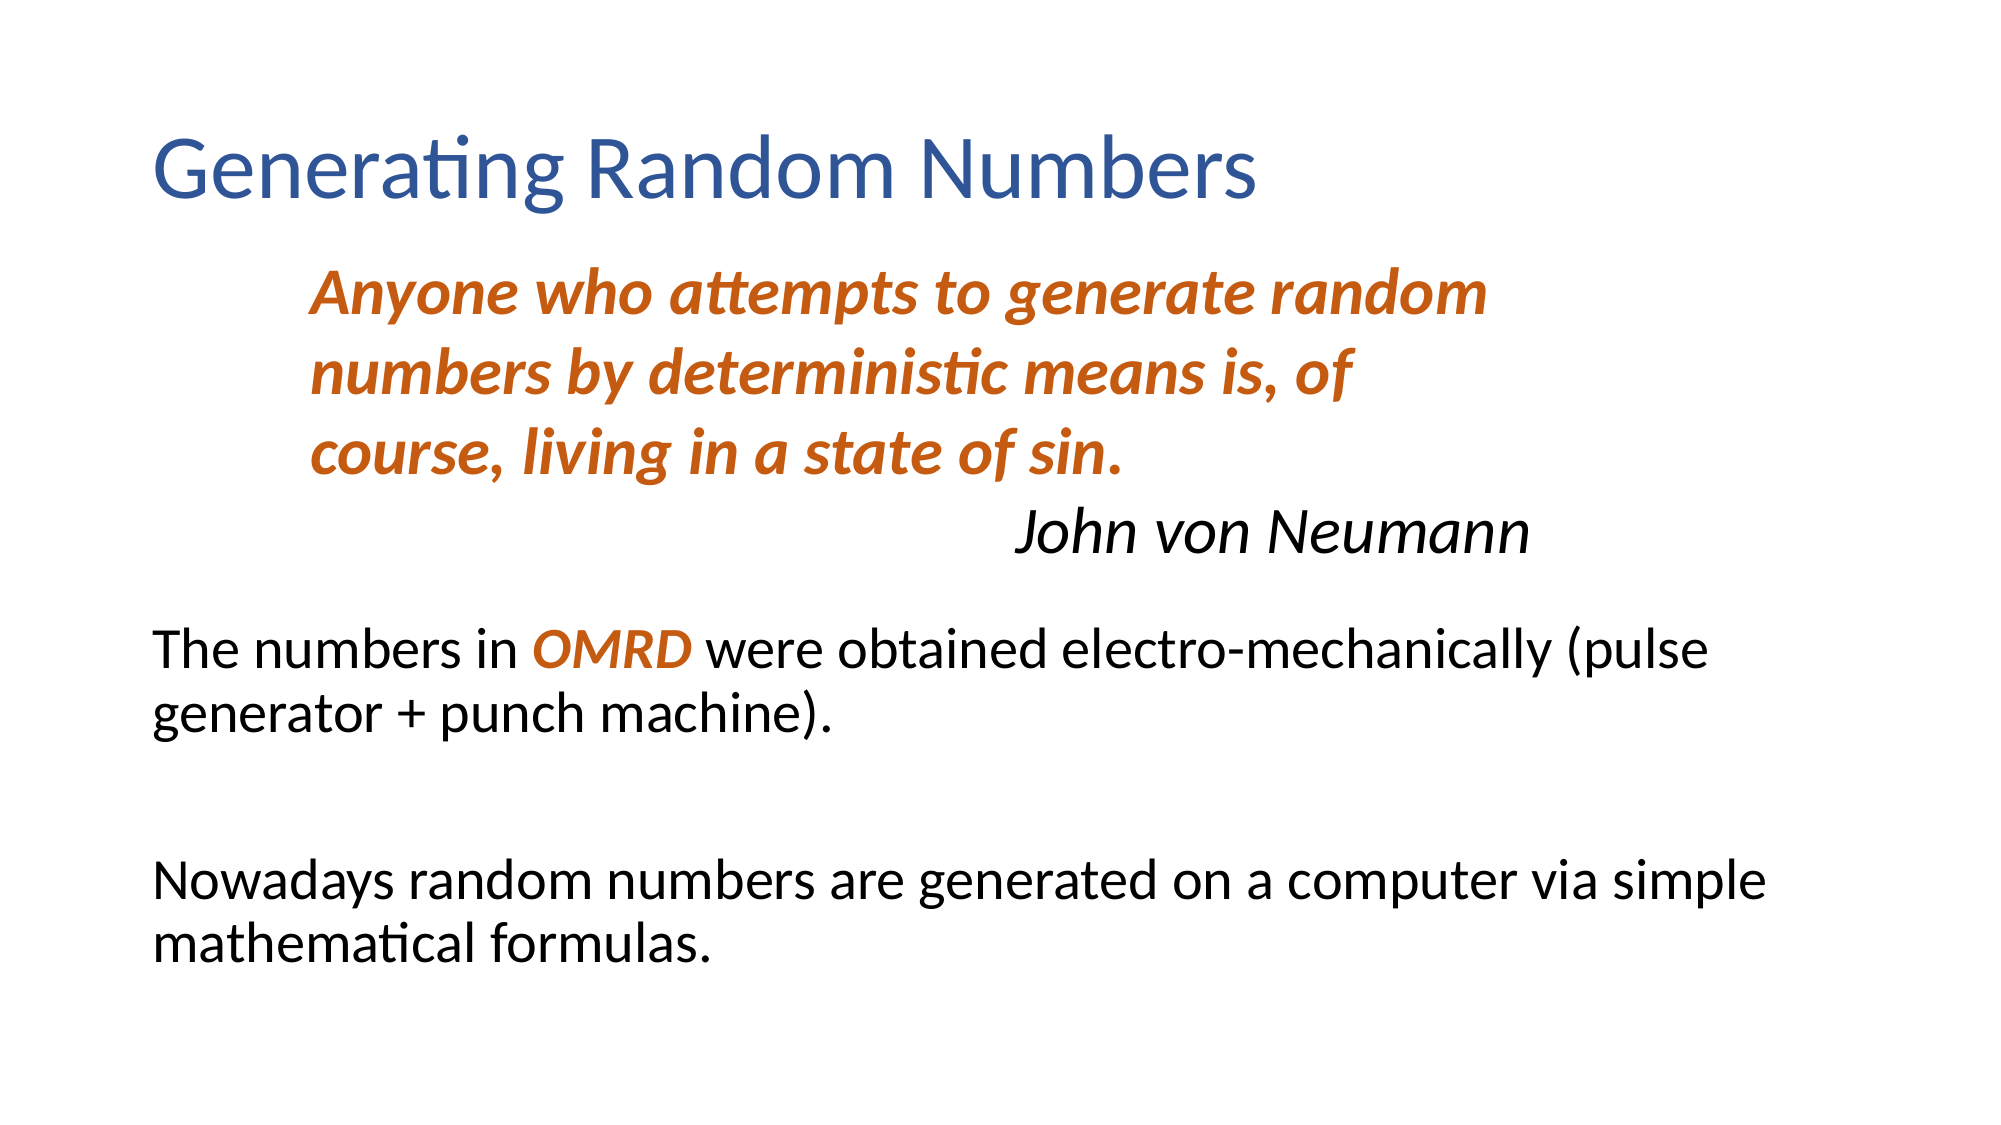

# Generating Random Numbers
Anyone who attempts to generate random numbers by deterministic means is, of course, living in a state of sin.
                                               John von Neumann
The numbers in OMRD were obtained electro-mechanically (pulse generator + punch machine).

Nowadays random numbers are generated on a computer via simple mathematical formulas.